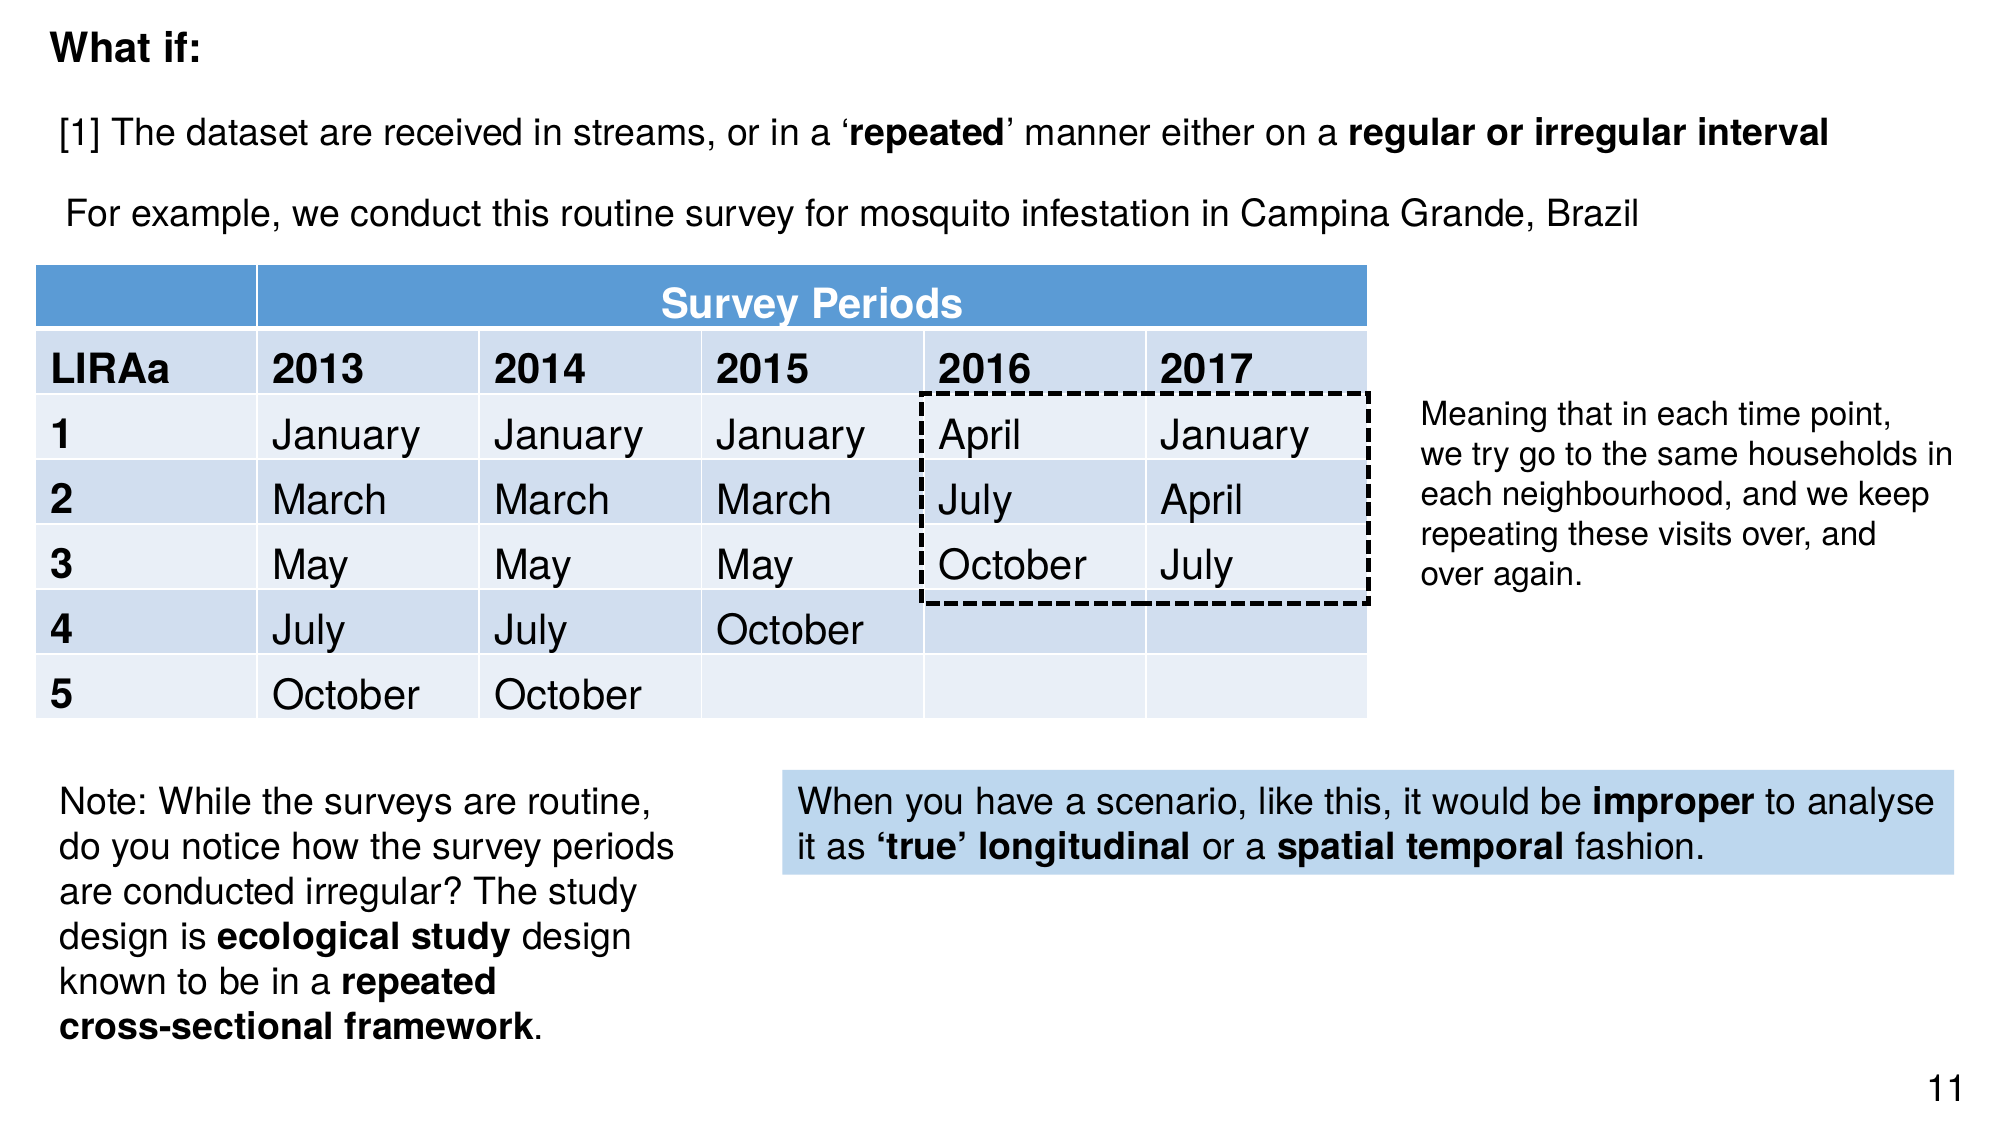

What if:
[1] The dataset are received in streams, or in a ‘repeated’ manner either on a regular or irregular interval
For example, we conduct this routine survey for mosquito infestation in Campina Grande, Brazil
|  | Survey Periods |  |  |  |  |
| --- | --- | --- | --- | --- | --- |
| LIRAa | 2013 | 2014 | 2015 | 2016 | 2017 |
| 1 | January | January | January | April | January |
| 2 | March | March | March | July | April |
| 3 | May | May | May | October | July |
| 4 | July | July | October |  |  |
| 5 | October | October |  |  |  |
Meaning that in each time point,
we try go to the same households in
each neighbourhood, and we keep
repeating these visits over, and
over again.

Note: While the surveys are routine,
do you notice how the survey periods
are conducted irregular? The study
design is ecological study design
known to be in a repeated
cross-sectional framework.
When you have a scenario, like this, it would be improper to analyse it as ‘true’ longitudinal or a spatial temporal fashion.
11